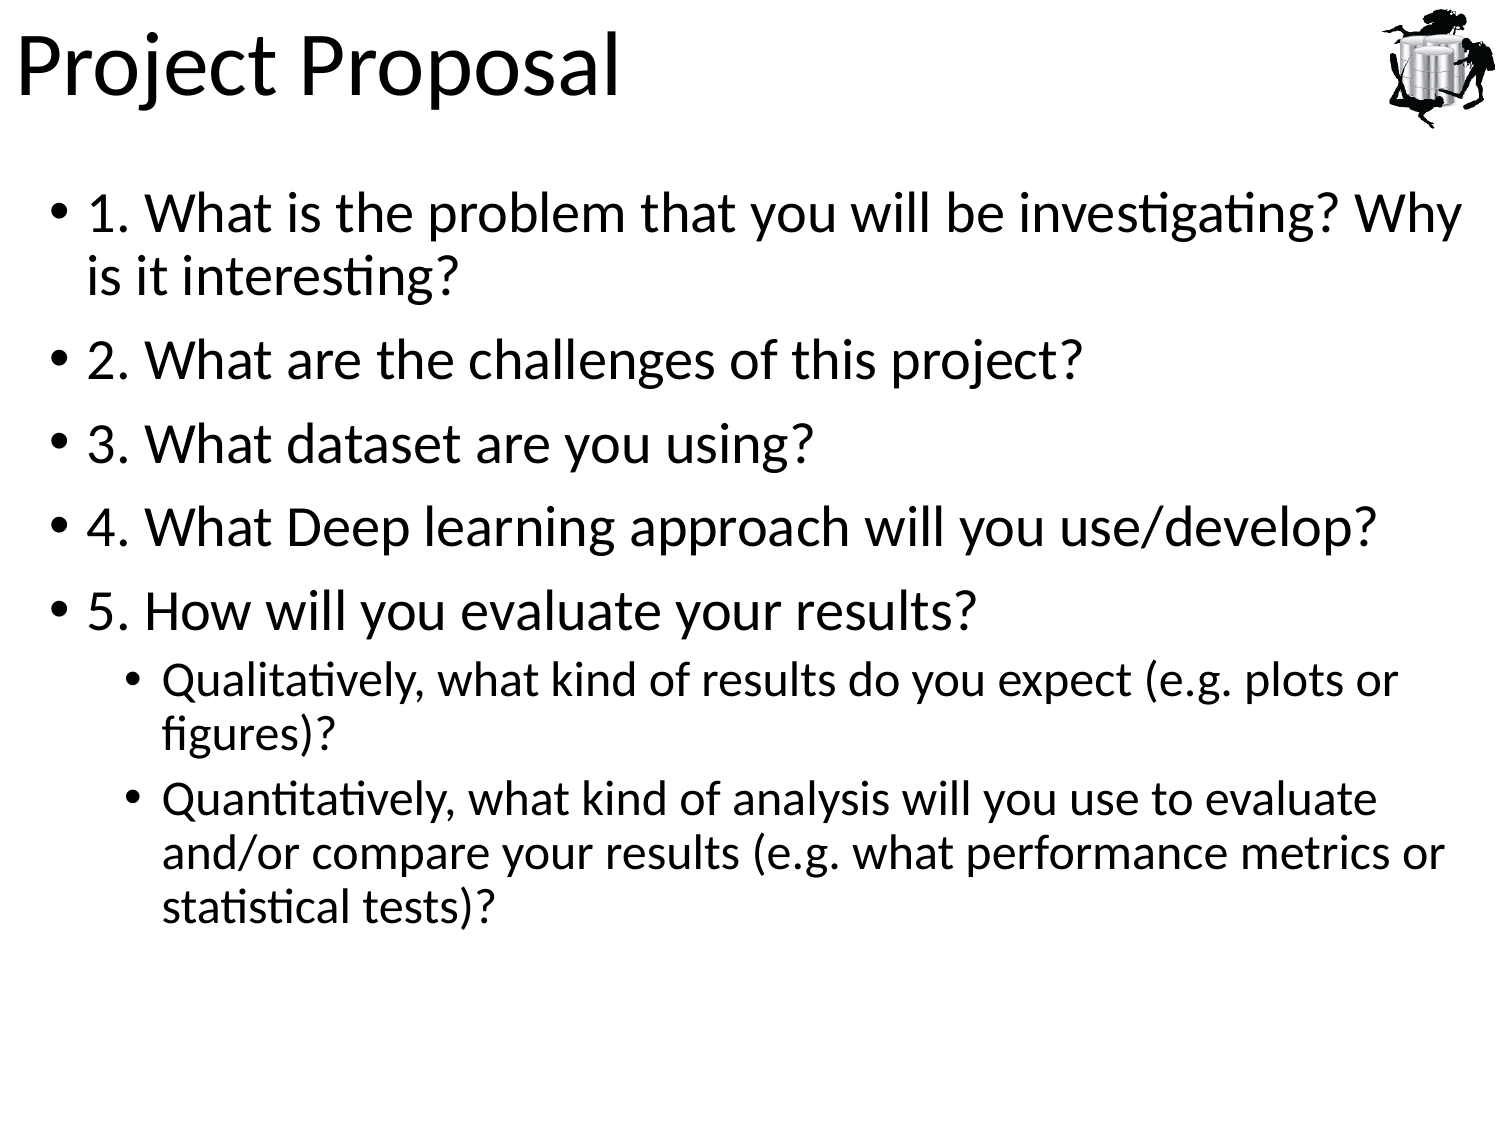

# Project Proposal
1. What is the problem that you will be investigating? Why is it interesting?
2. What are the challenges of this project?
3. What dataset are you using?
4. What Deep learning approach will you use/develop?
5. How will you evaluate your results?
Qualitatively, what kind of results do you expect (e.g. plots or figures)?
Quantitatively, what kind of analysis will you use to evaluate and/or compare your results (e.g. what performance metrics or statistical tests)?